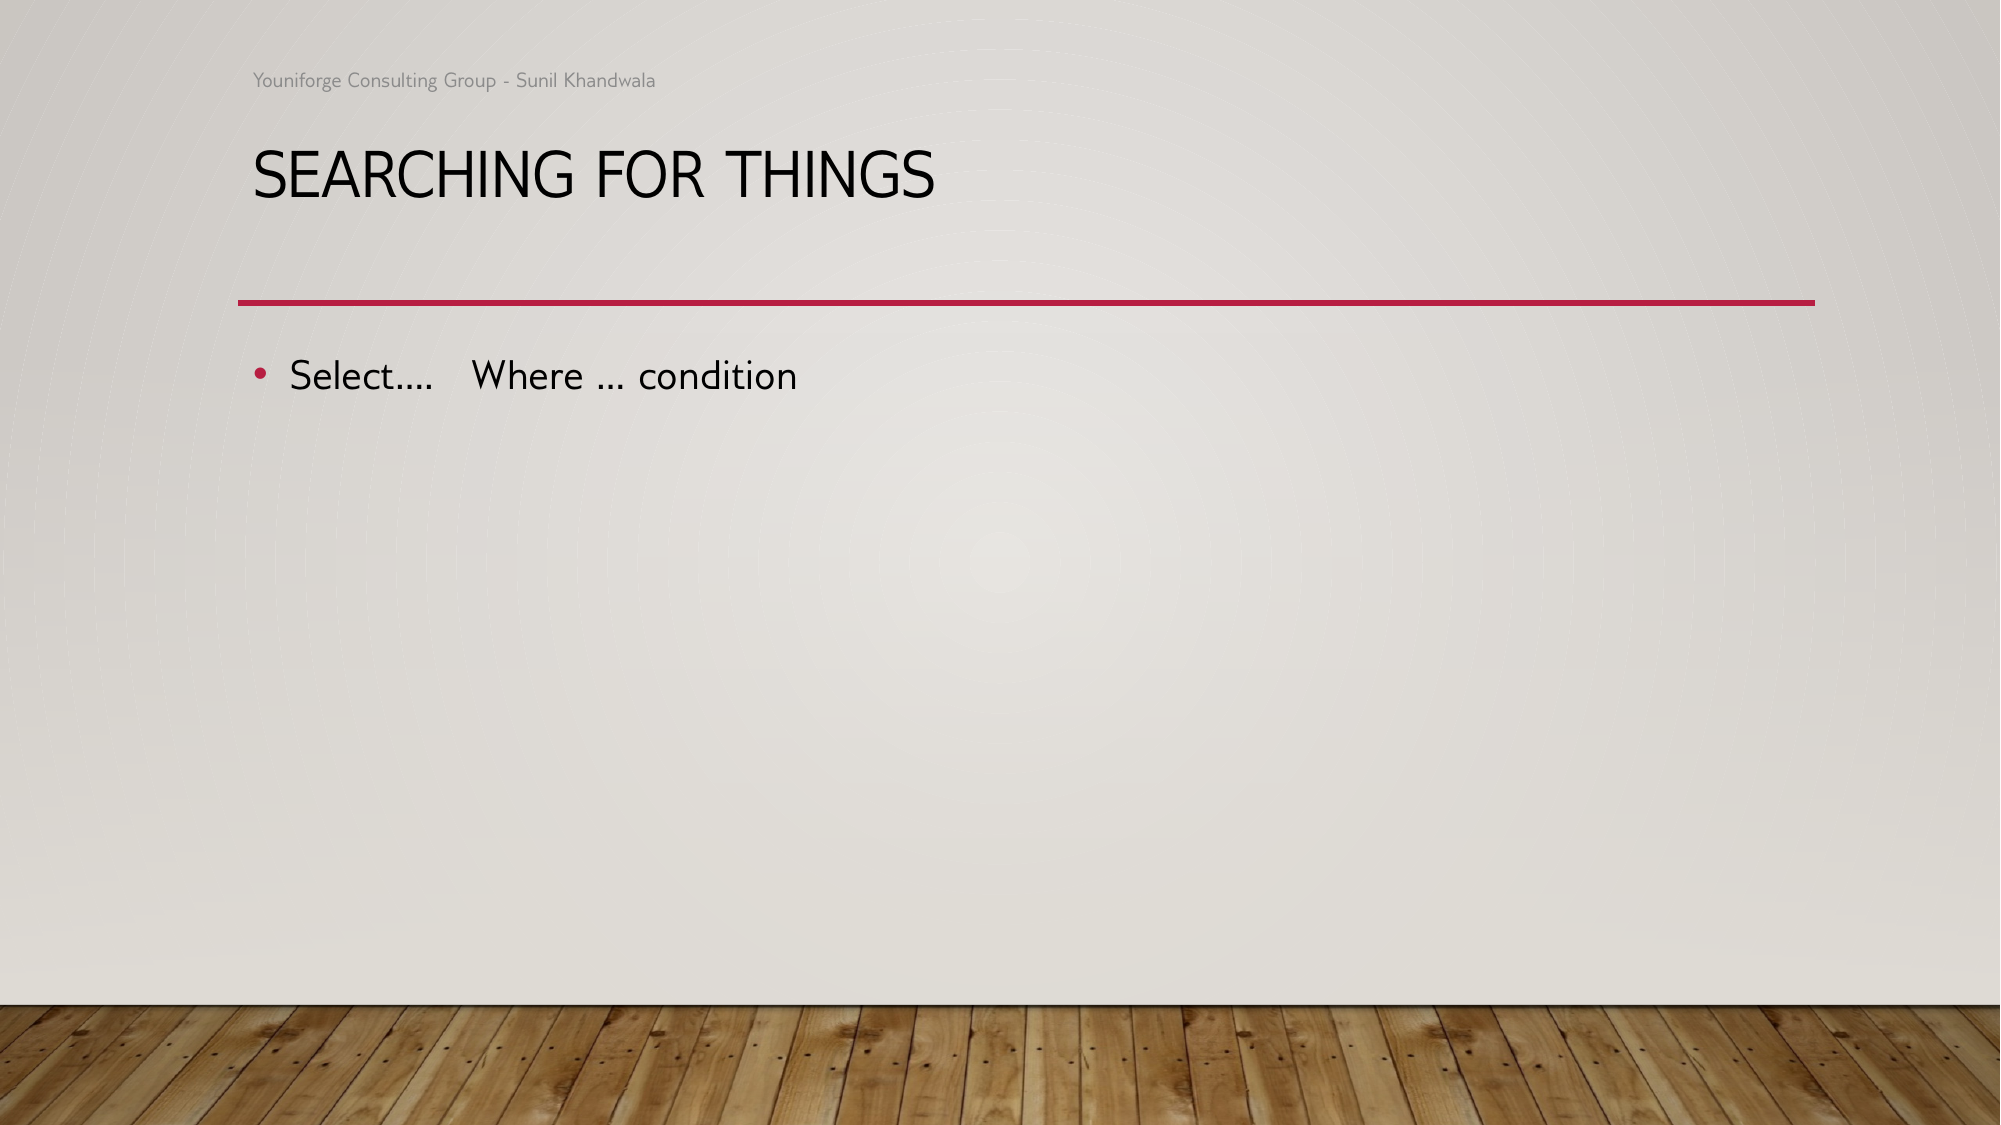

Youniforge Consulting Group - Sunil Khandwala
# Searching for things
Select….   Where … condition